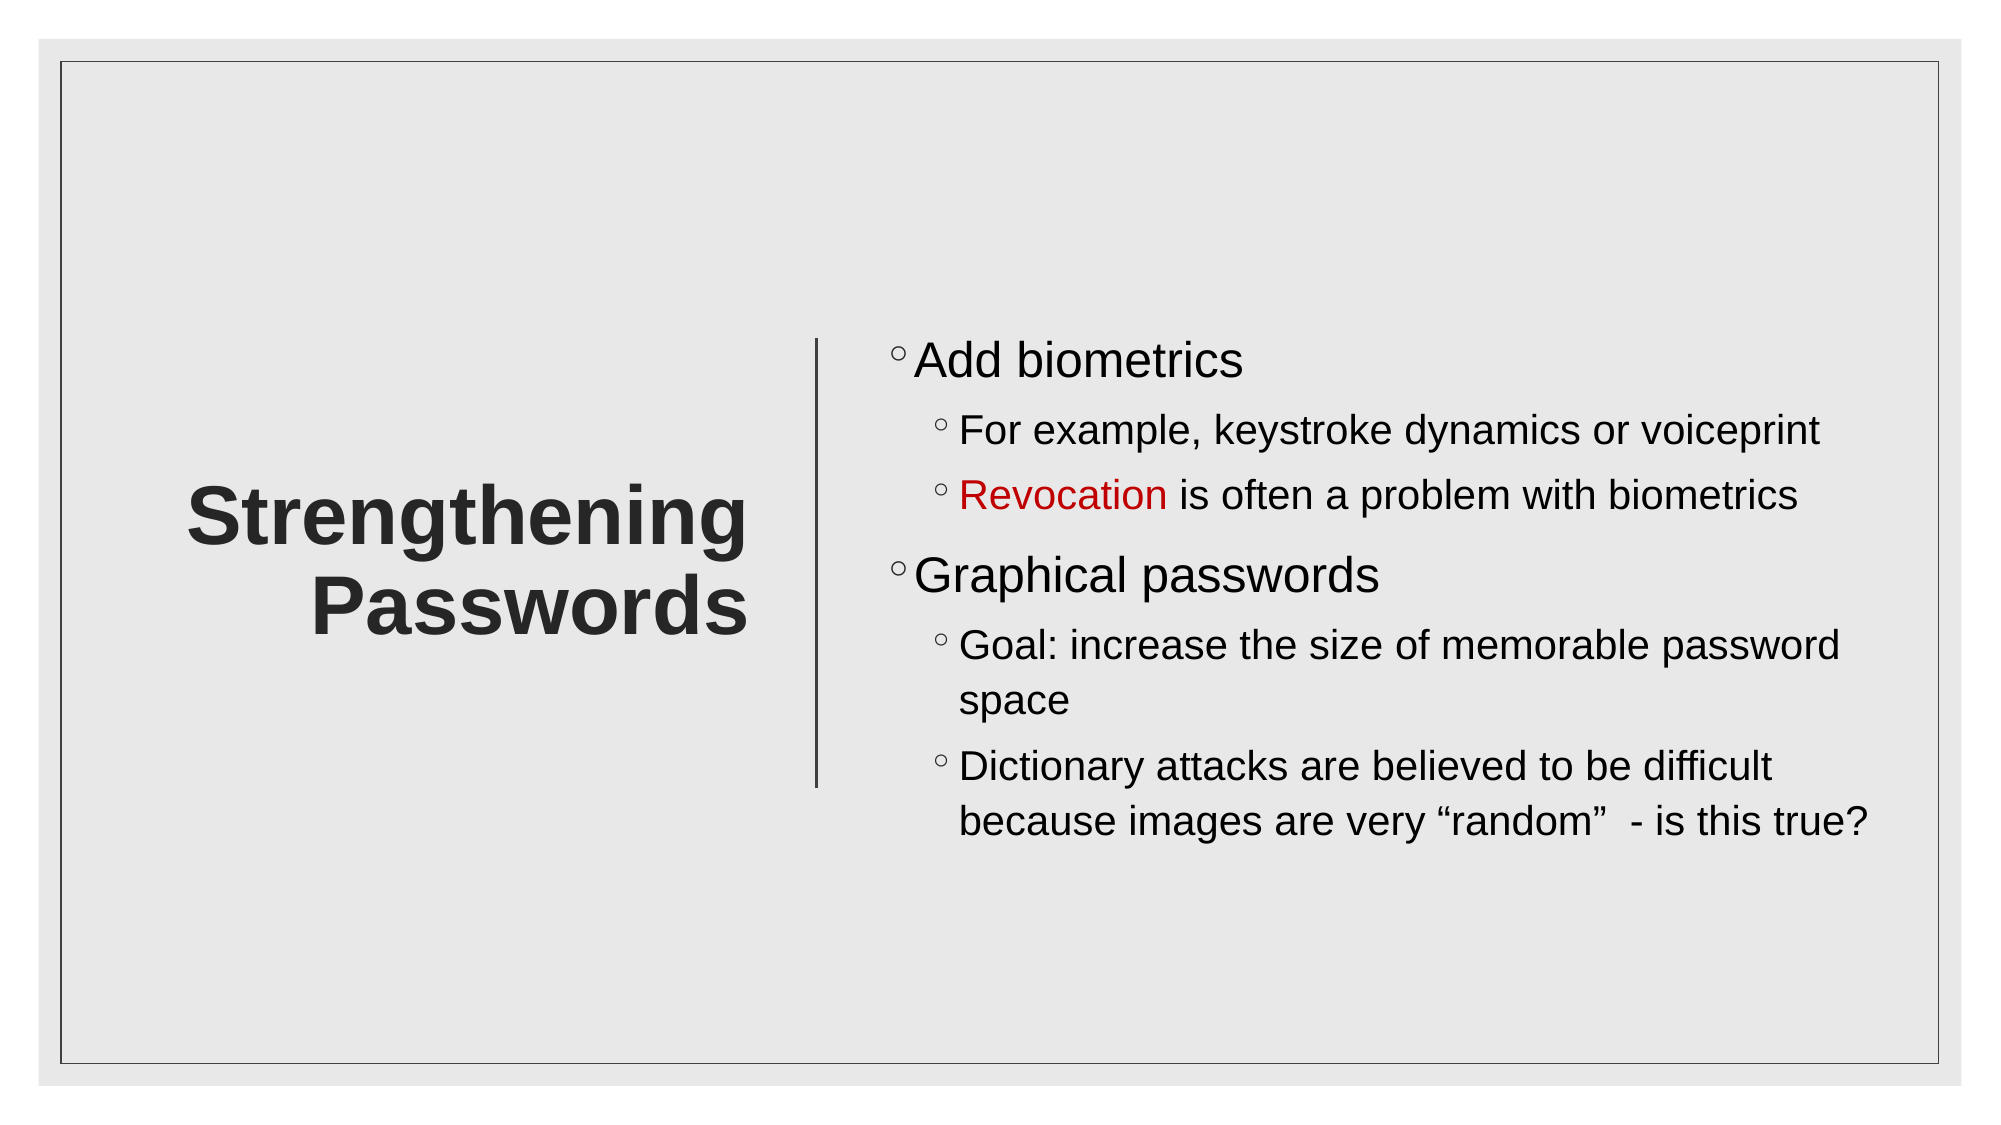

# Strengthening Passwords
Add biometrics
For example, keystroke dynamics or voiceprint
Revocation is often a problem with biometrics
Graphical passwords
Goal: increase the size of memorable password space
Dictionary attacks are believed to be difficult because images are very “random”  - is this true?